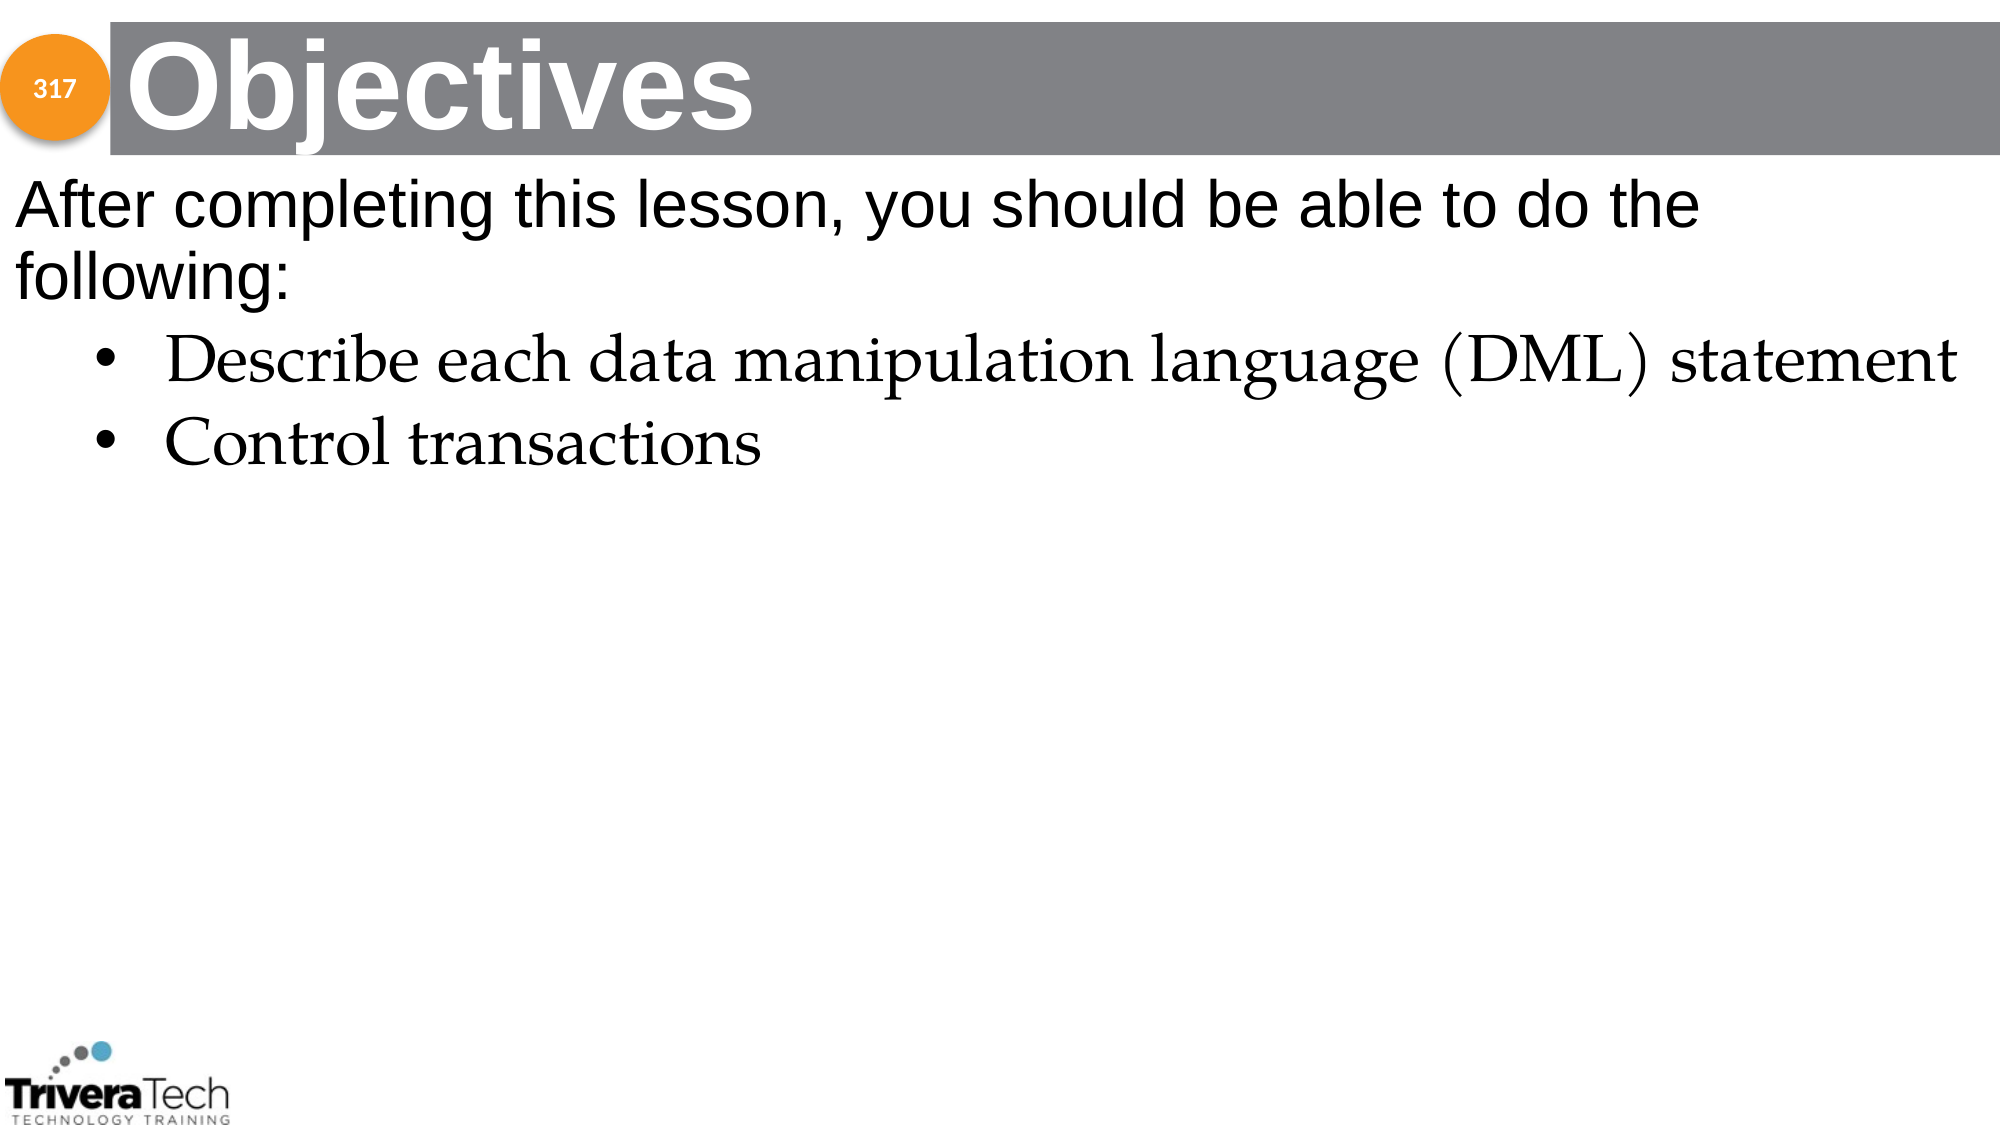

# Objectives
317
After completing this lesson, you should be able to do the following:
Describe each data manipulation language (DML) statement
Control transactions